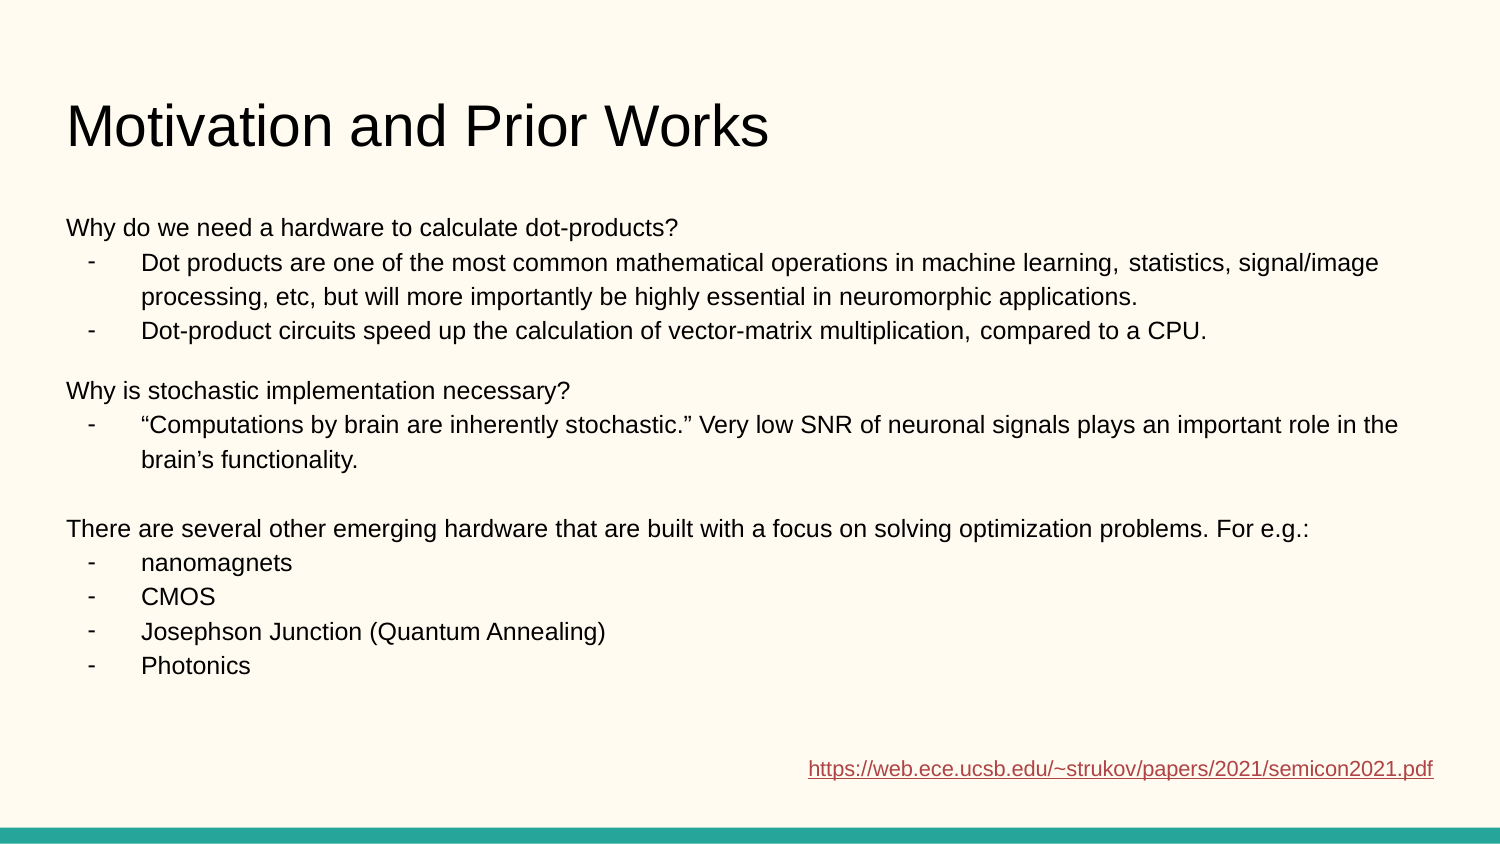

# Motivation and Prior Works
Why do we need a hardware to calculate dot-products?
Dot products are one of the most common mathematical operations in machine learning, statistics, signal/image processing, etc, but will more importantly be highly essential in neuromorphic applications.
Dot-product circuits speed up the calculation of vector-matrix multiplication, compared to a CPU.
Why is stochastic implementation necessary?
“Computations by brain are inherently stochastic.” Very low SNR of neuronal signals plays an important role in the brain’s functionality.

There are several other emerging hardware that are built with a focus on solving optimization problems. For e.g.:
nanomagnets
CMOS
Josephson Junction (Quantum Annealing)
Photonics
https://web.ece.ucsb.edu/~strukov/papers/2021/semicon2021.pdf